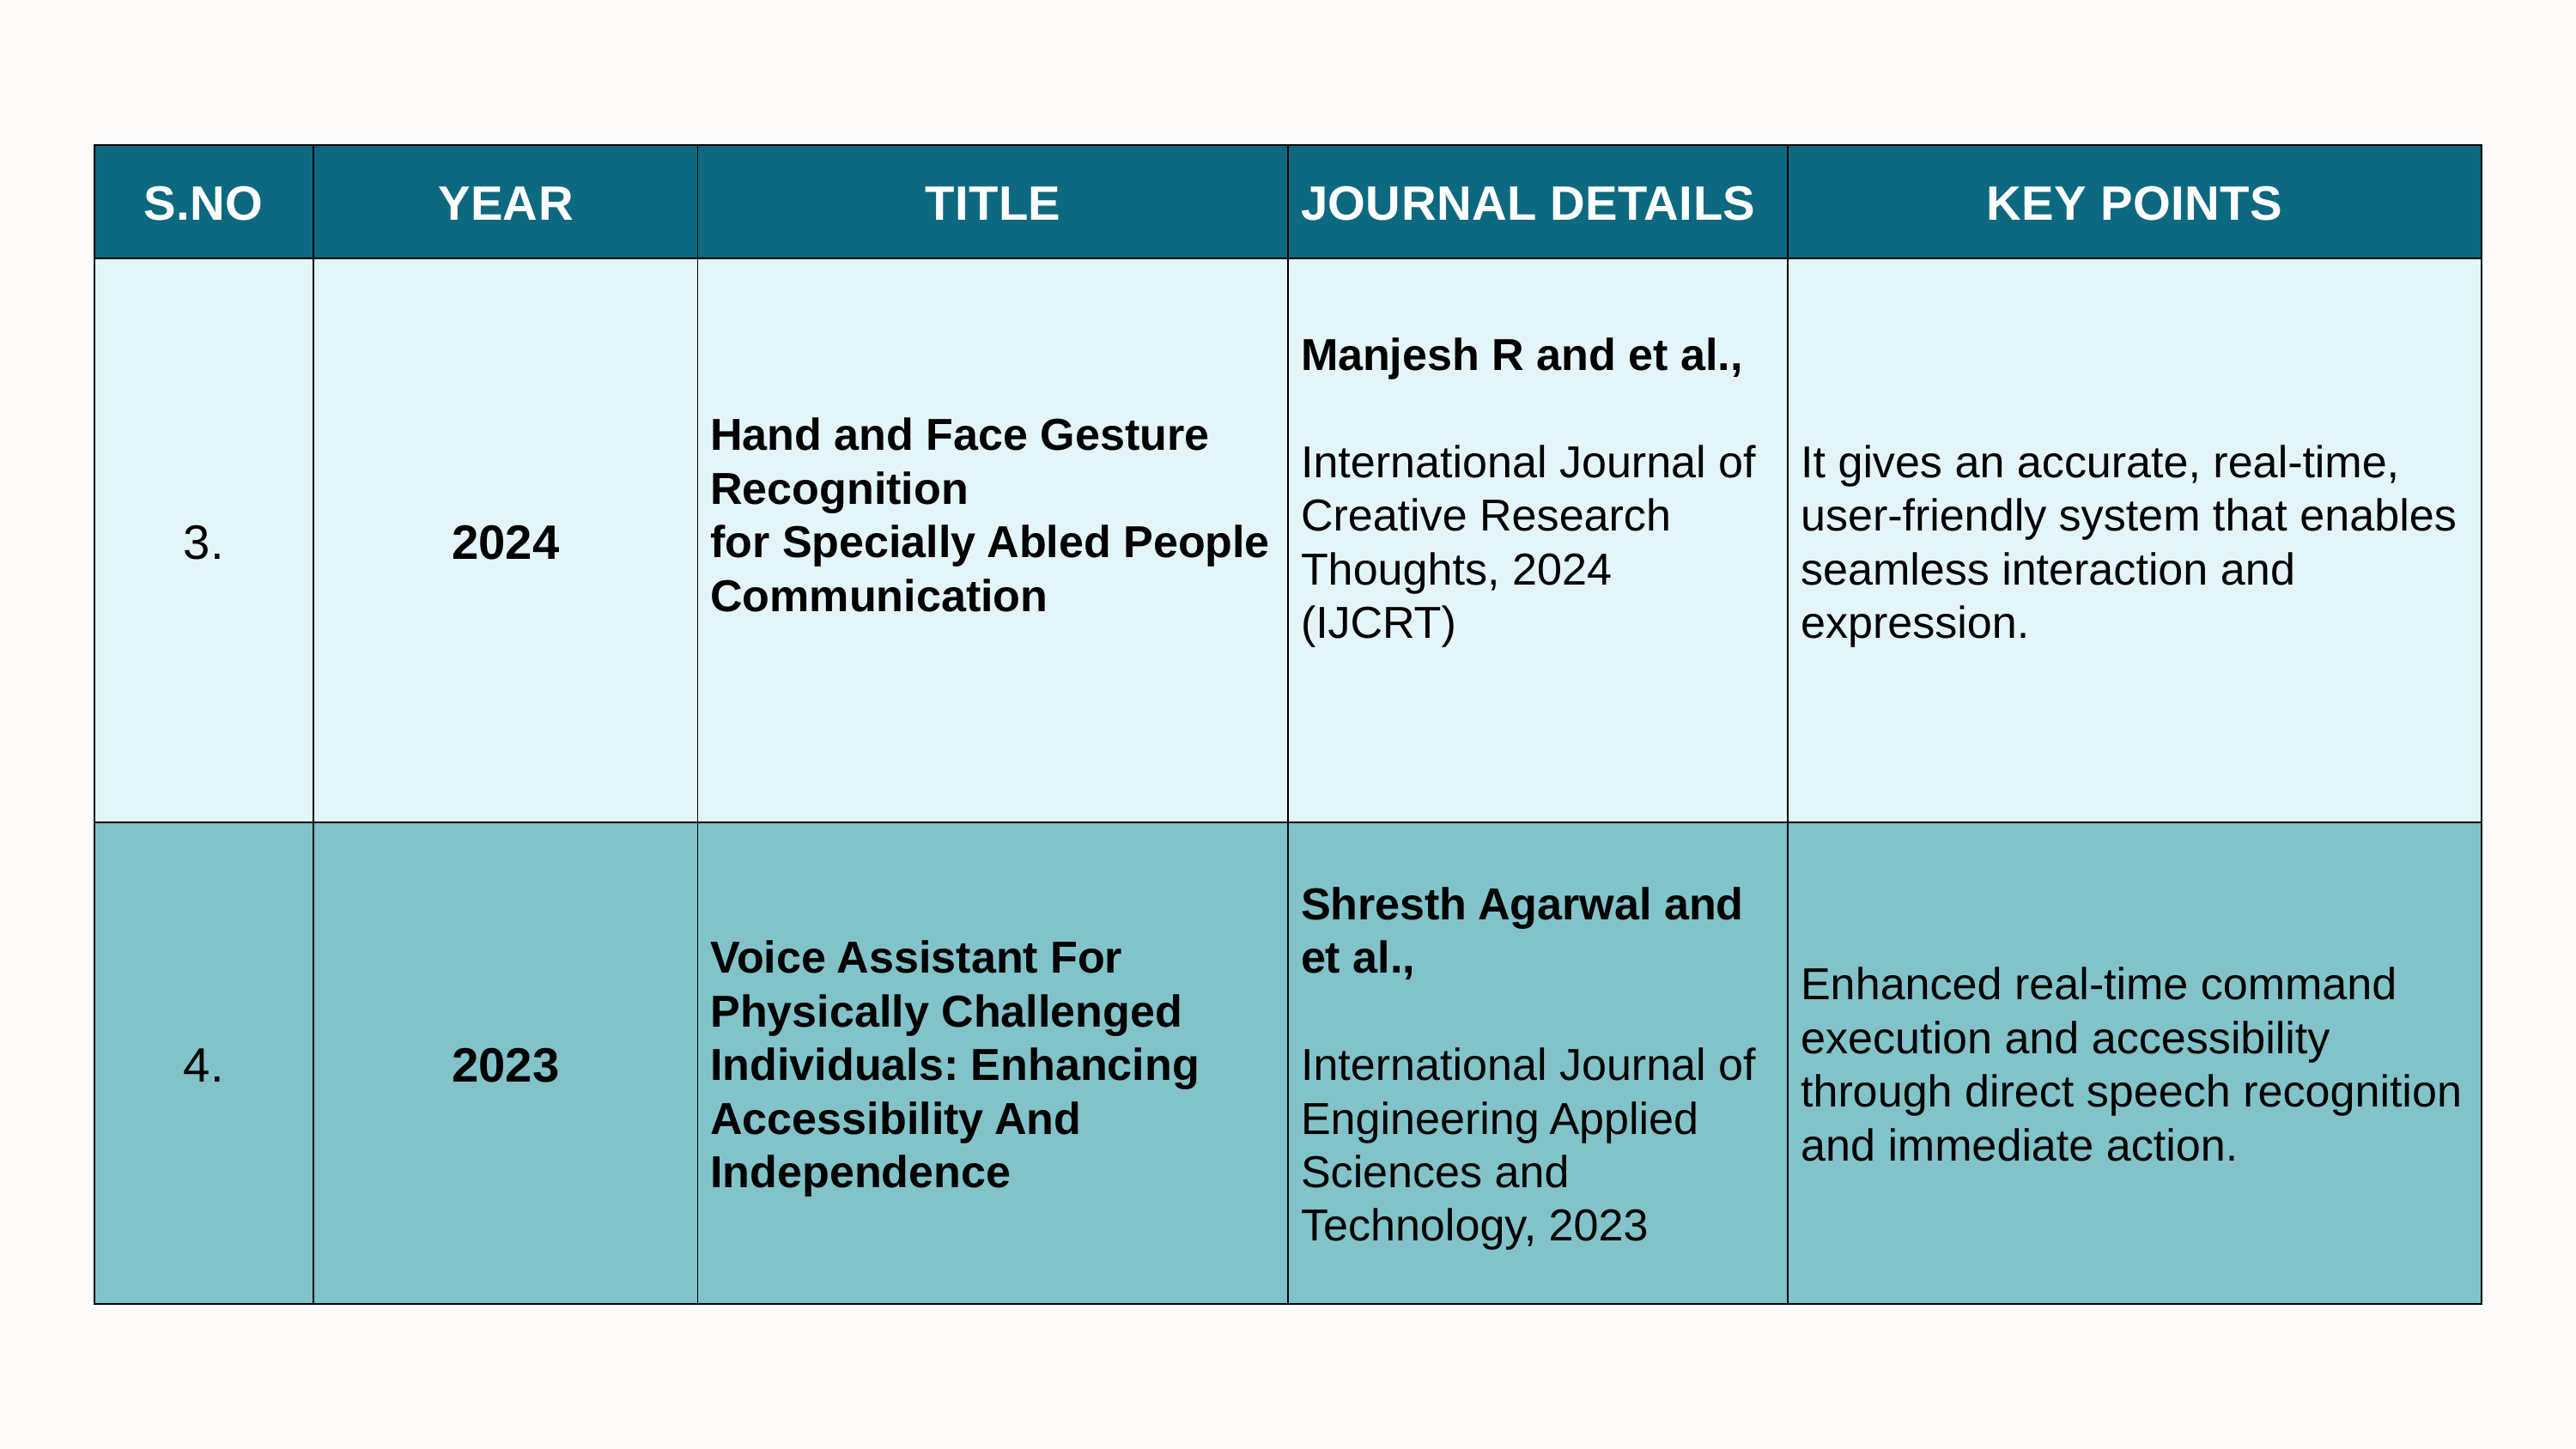

| S.NO | YEAR | TITLE | JOURNAL DETAILS | KEY POINTS |
| --- | --- | --- | --- | --- |
| 3. | 2024 | Hand and Face Gesture Recognition for Specially Abled People Communication | Manjesh R and et al., International Journal of Creative Research Thoughts, 2024 (IJCRT) | It gives an accurate, real-time, user-friendly system that enables seamless interaction and expression. |
| 4. | 2023 | Voice Assistant For Physically Challenged Individuals: Enhancing Accessibility And Independence | Shresth Agarwal and et al., International Journal of Engineering Applied Sciences and Technology, 2023 | Enhanced real-time command execution and accessibility through direct speech recognition and immediate action. |